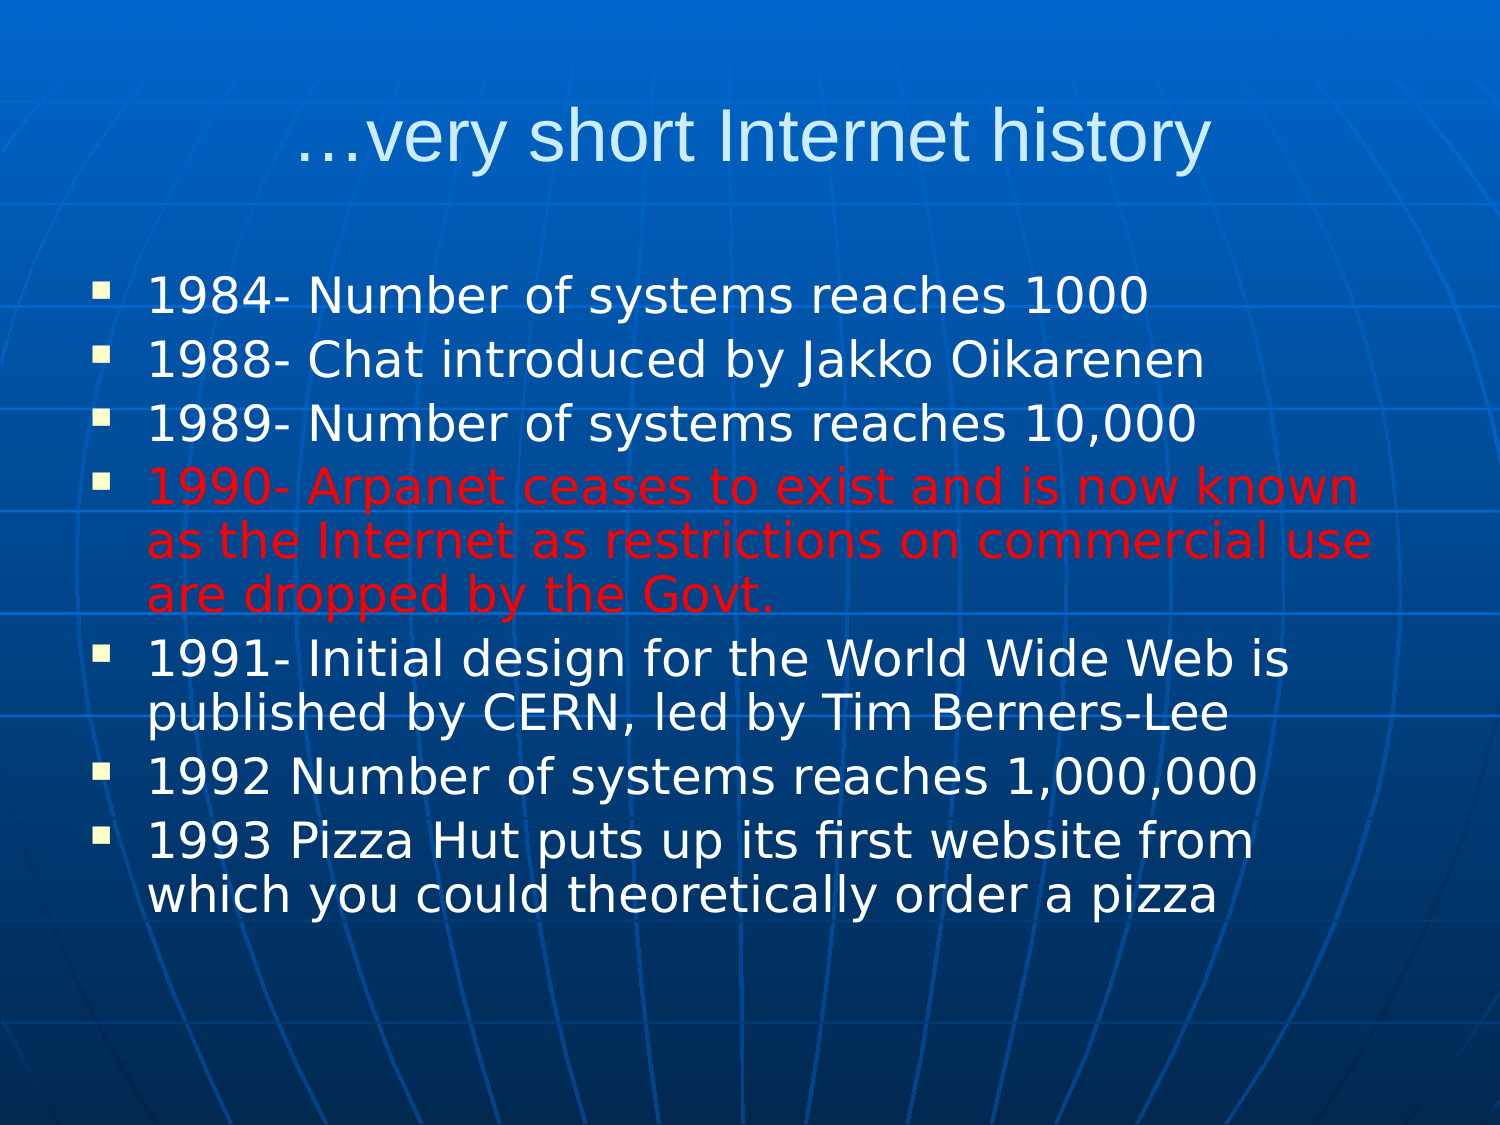

# …very short Internet history
1984- Number of systems reaches 1000
1988- Chat introduced by Jakko Oikarenen
1989- Number of systems reaches 10,000
1990- Arpanet ceases to exist and is now known as the Internet as restrictions on commercial use are dropped by the Govt.
1991- Initial design for the World Wide Web is published by CERN, led by Tim Berners-Lee
1992 Number of systems reaches 1,000,000
1993 Pizza Hut puts up its first website from which you could theoretically order a pizza